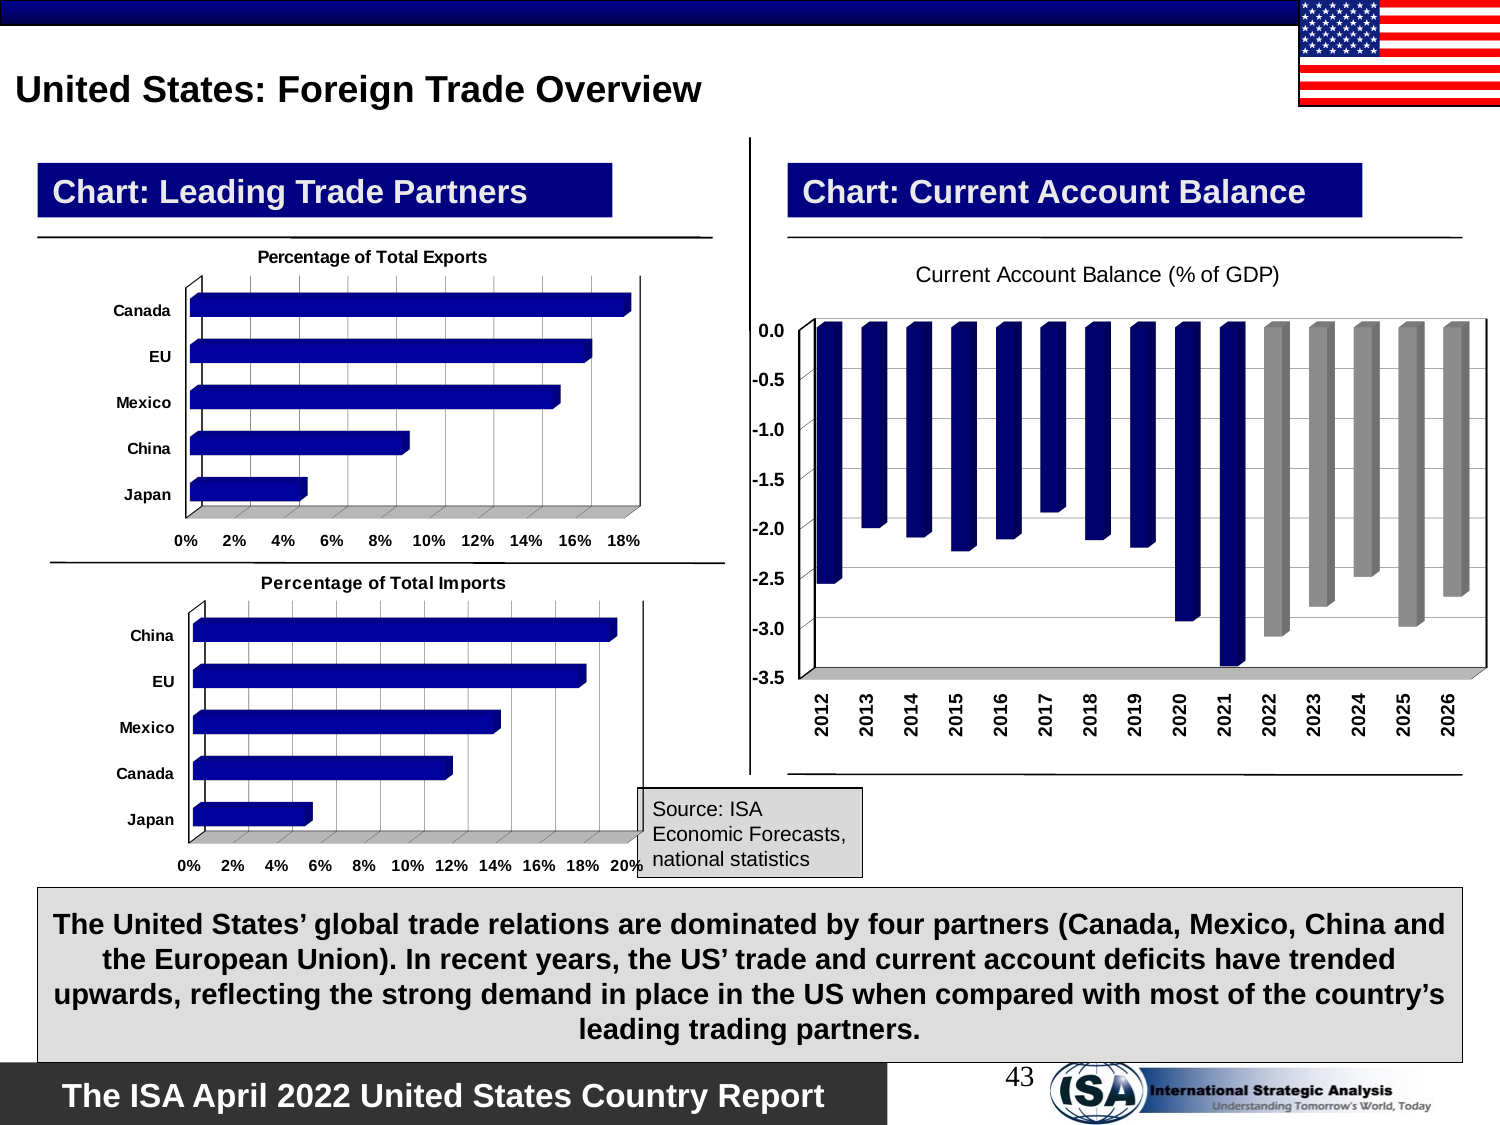

# United States: Foreign Trade Overview

Chart: Leading Trade Partners
Chart: Current Account Balance

[unsupported chart]

[unsupported chart]

[unsupported chart]

Source: ISA Economic Forecasts, national statistics
The United States’ global trade relations are dominated by four partners (Canada, Mexico, China and the European Union). In recent years, the US’ trade and current account deficits have trended upwards, reflecting the strong demand in place in the US when compared with most of the country’s leading trading partners.
43